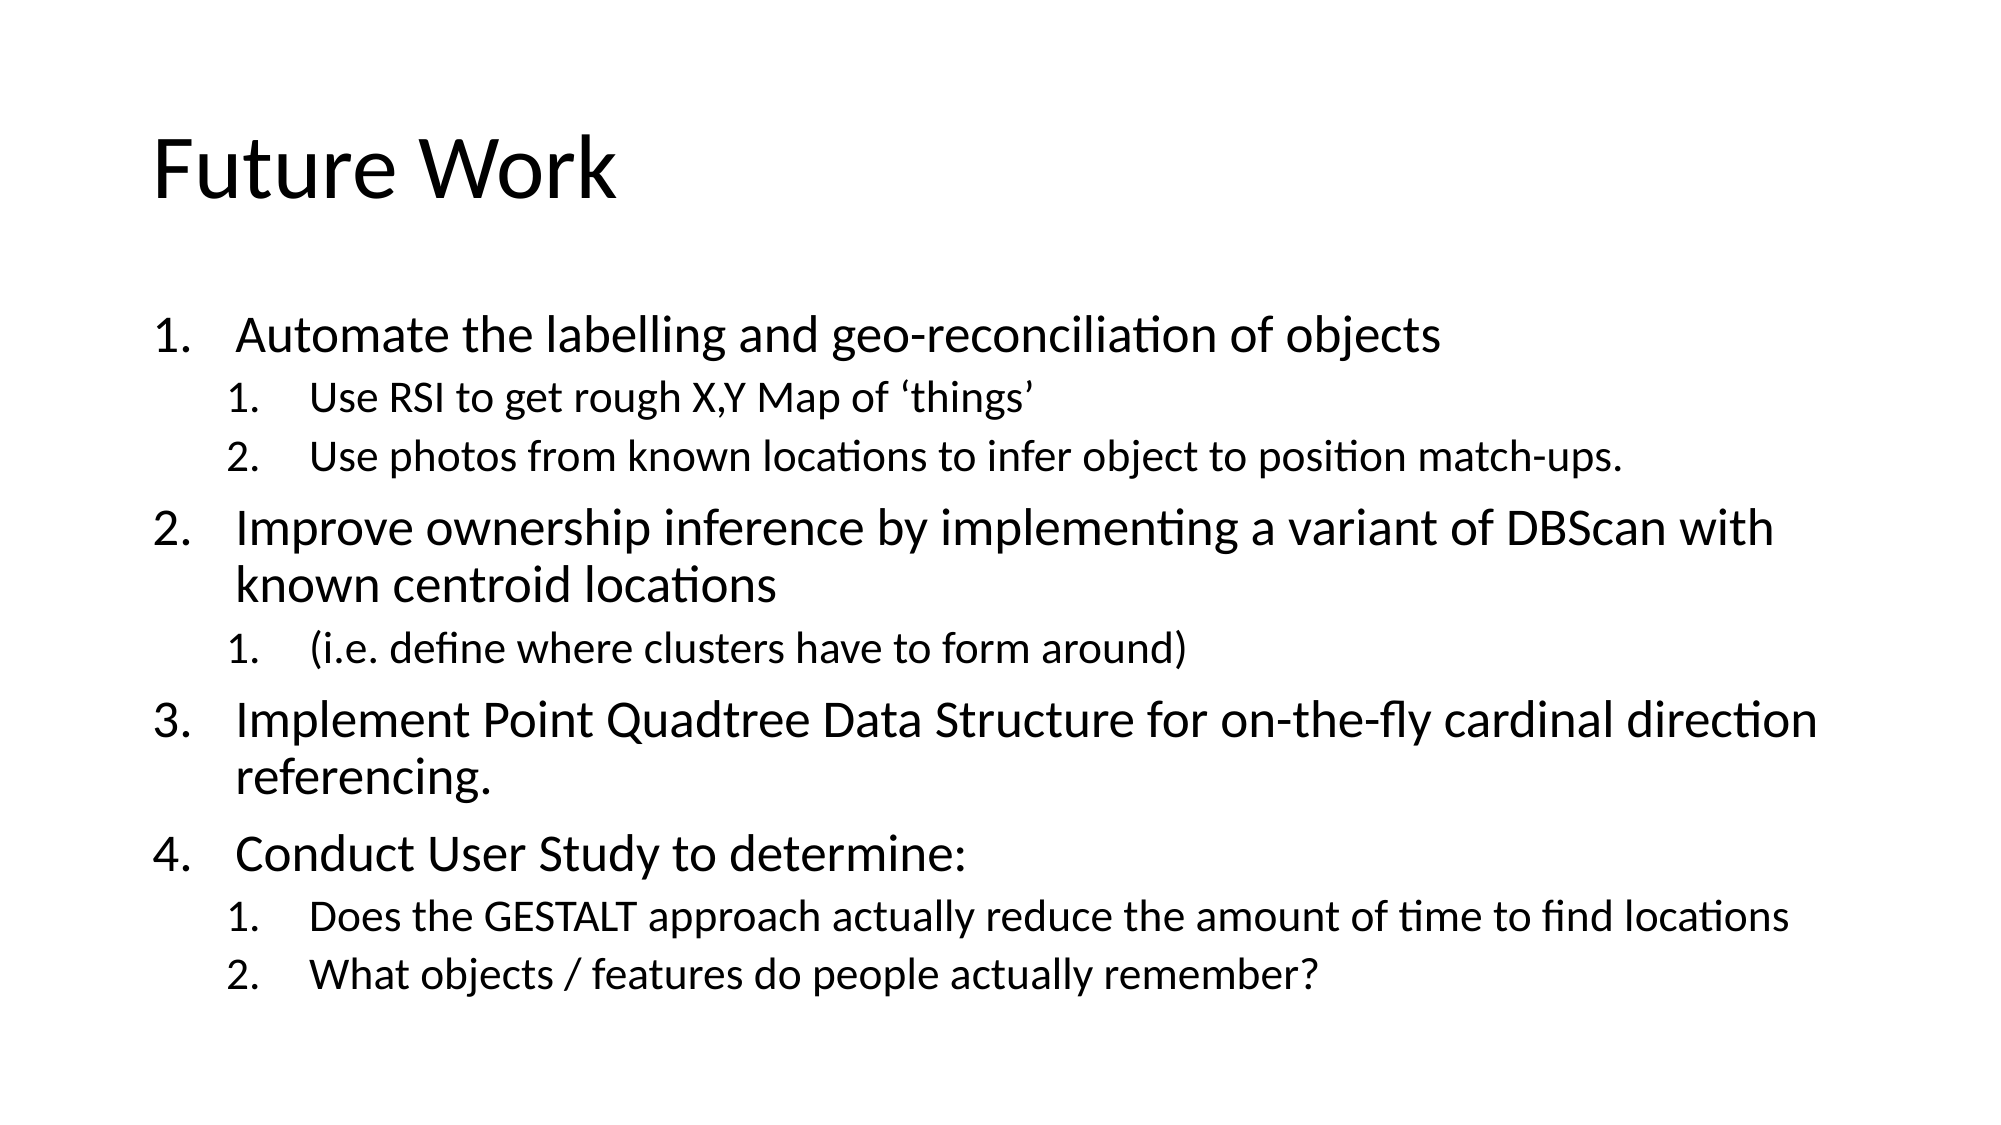

# Future Work
Automate the labelling and geo-reconciliation of objects
Use RSI to get rough X,Y Map of ‘things’
Use photos from known locations to infer object to position match-ups.
Improve ownership inference by implementing a variant of DBScan with known centroid locations
(i.e. define where clusters have to form around)
Implement Point Quadtree Data Structure for on-the-fly cardinal direction referencing.
Conduct User Study to determine:
Does the GESTALT approach actually reduce the amount of time to find locations
What objects / features do people actually remember?